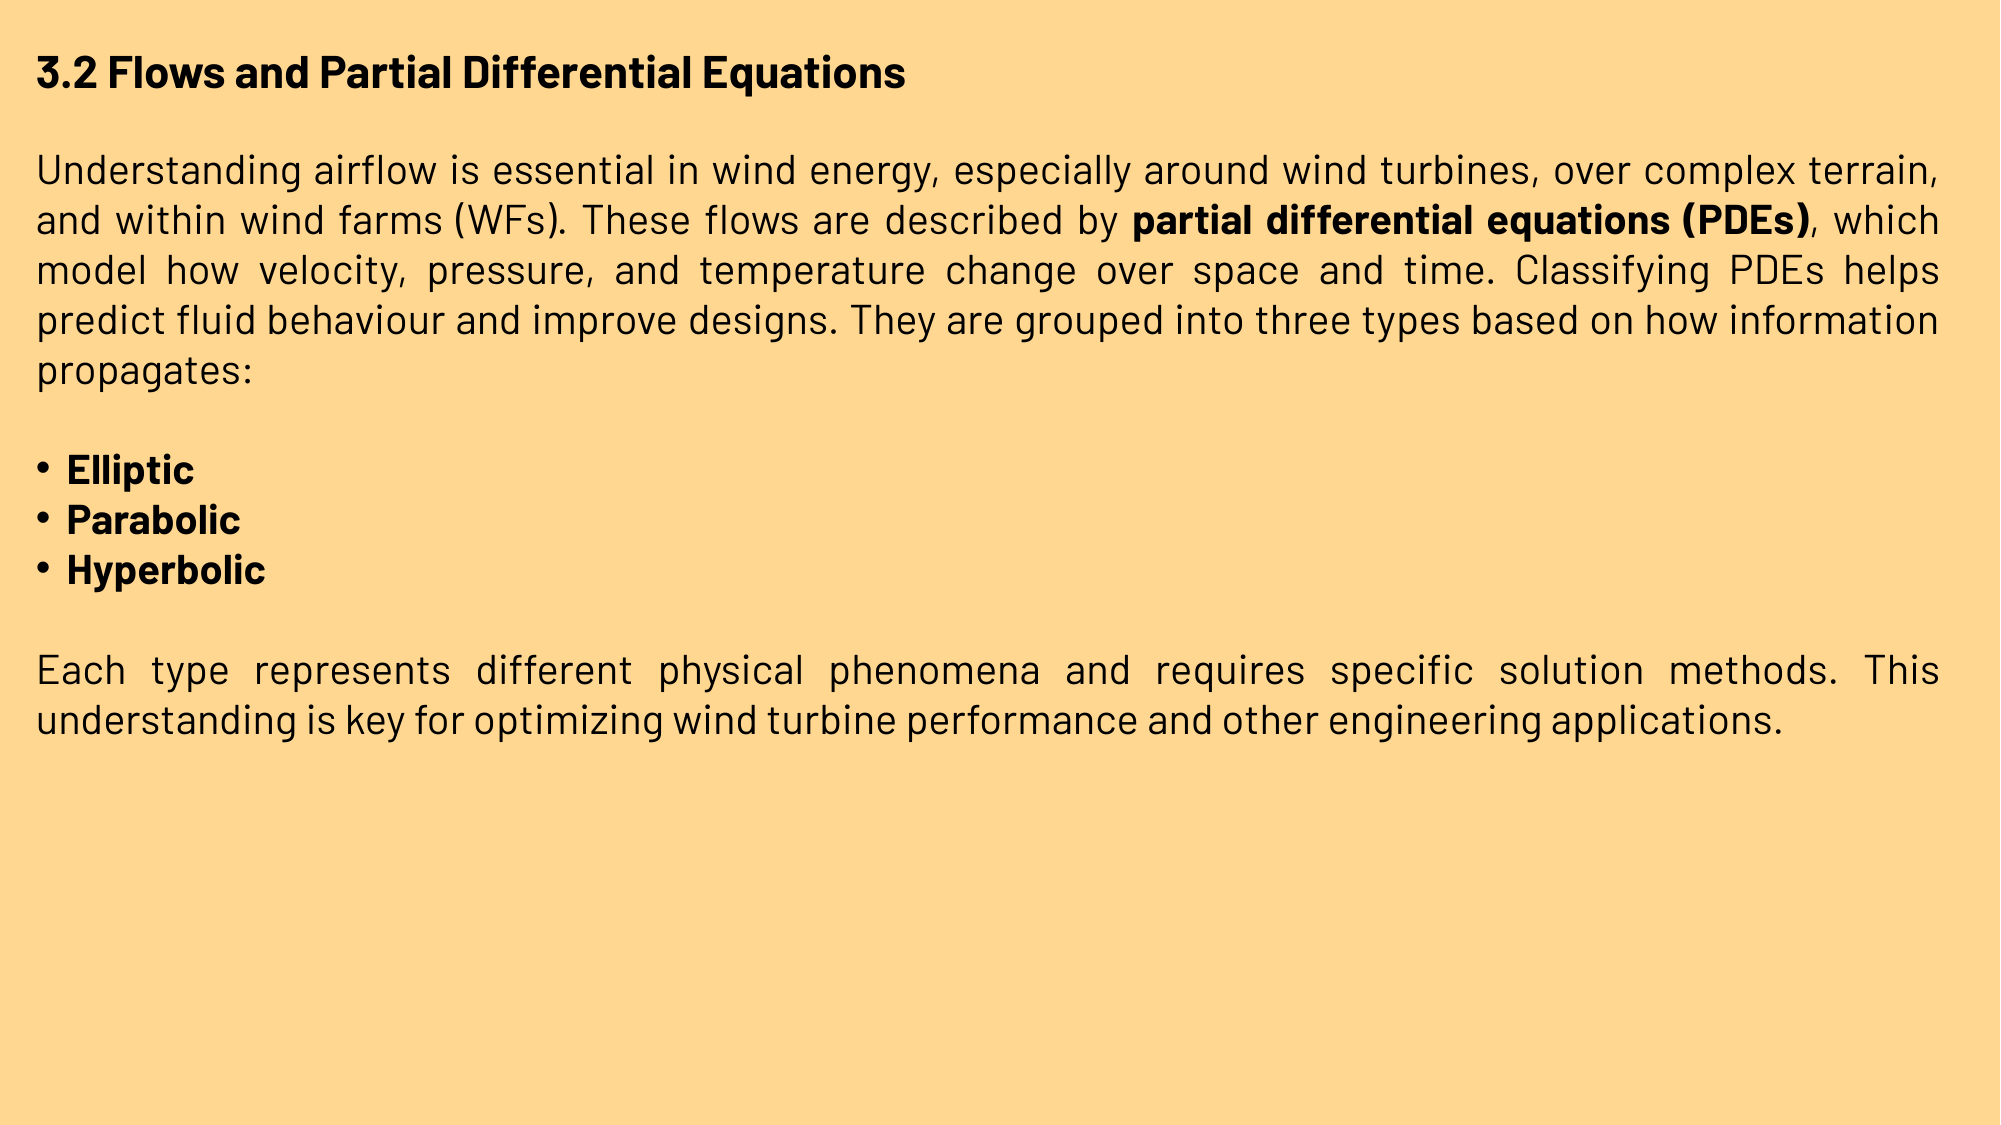

3.2 Flows and Partial Differential Equations
Understanding airflow is essential in wind energy, especially around wind turbines, over complex terrain, and within wind farms (WFs). These flows are described by partial differential equations (PDEs), which model how velocity, pressure, and temperature change over space and time. Classifying PDEs helps predict fluid behaviour and improve designs. They are grouped into three types based on how information propagates:

  Elliptic
  Parabolic
  Hyperbolic
Each type represents different physical phenomena and requires specific solution methods. This understanding is key for optimizing wind turbine performance and other engineering applications.